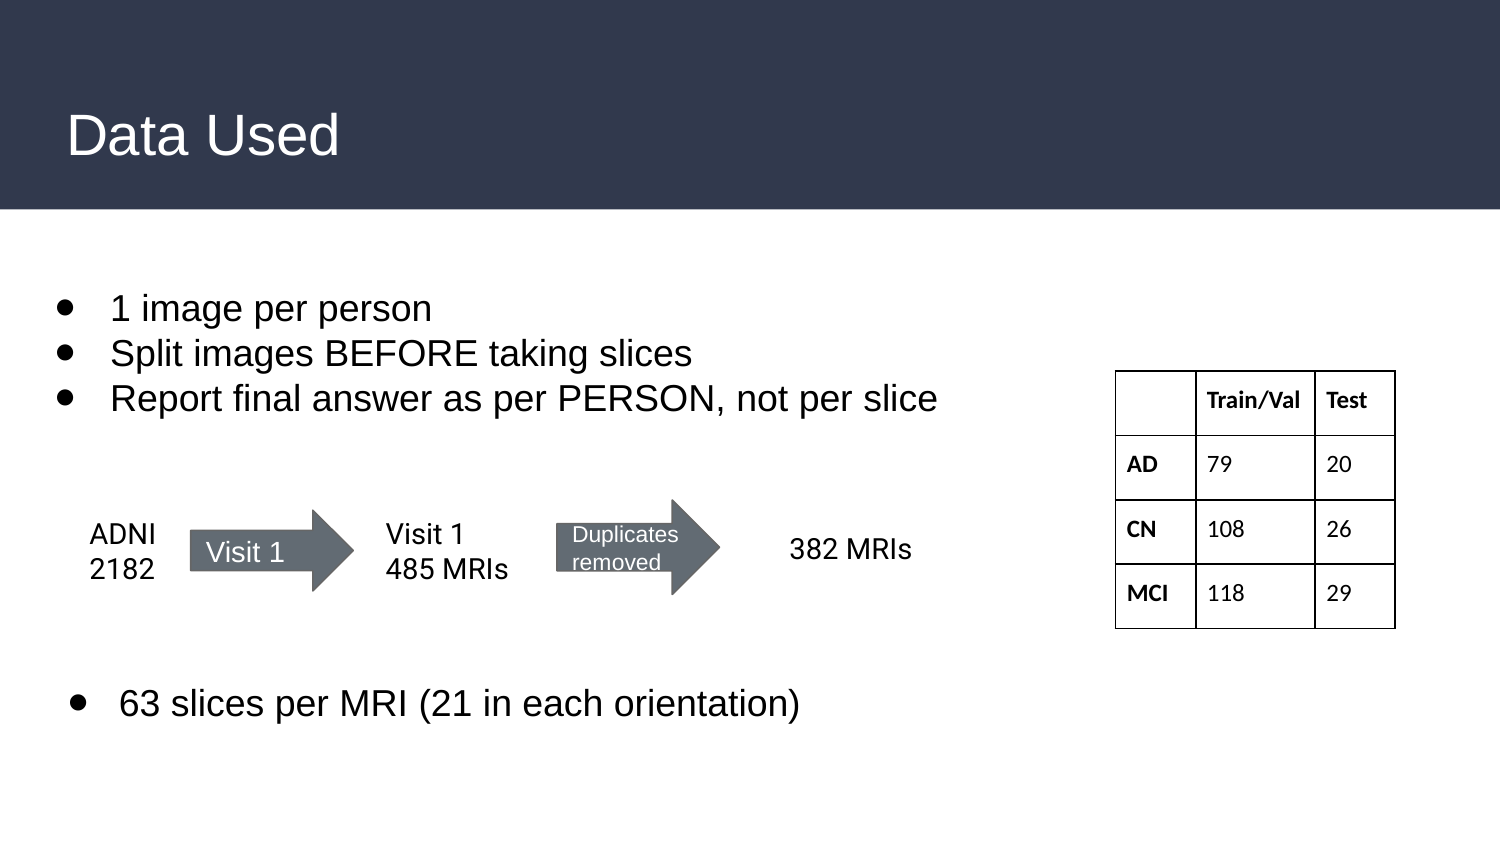

# Data Used

1 image per person
Split images BEFORE taking slices
Report final answer as per PERSON, not per slice

|  | Train/Val | Test |
| --- | --- | --- |
| AD | 79 | 20 |
| CN | 108 | 26 |
| MCI | 118 | 29 |
ADNI
2182

Visit 1
485 MRIs
Duplicates removed
Visit 1
382 MRIs
63 slices per MRI (21 in each orientation)